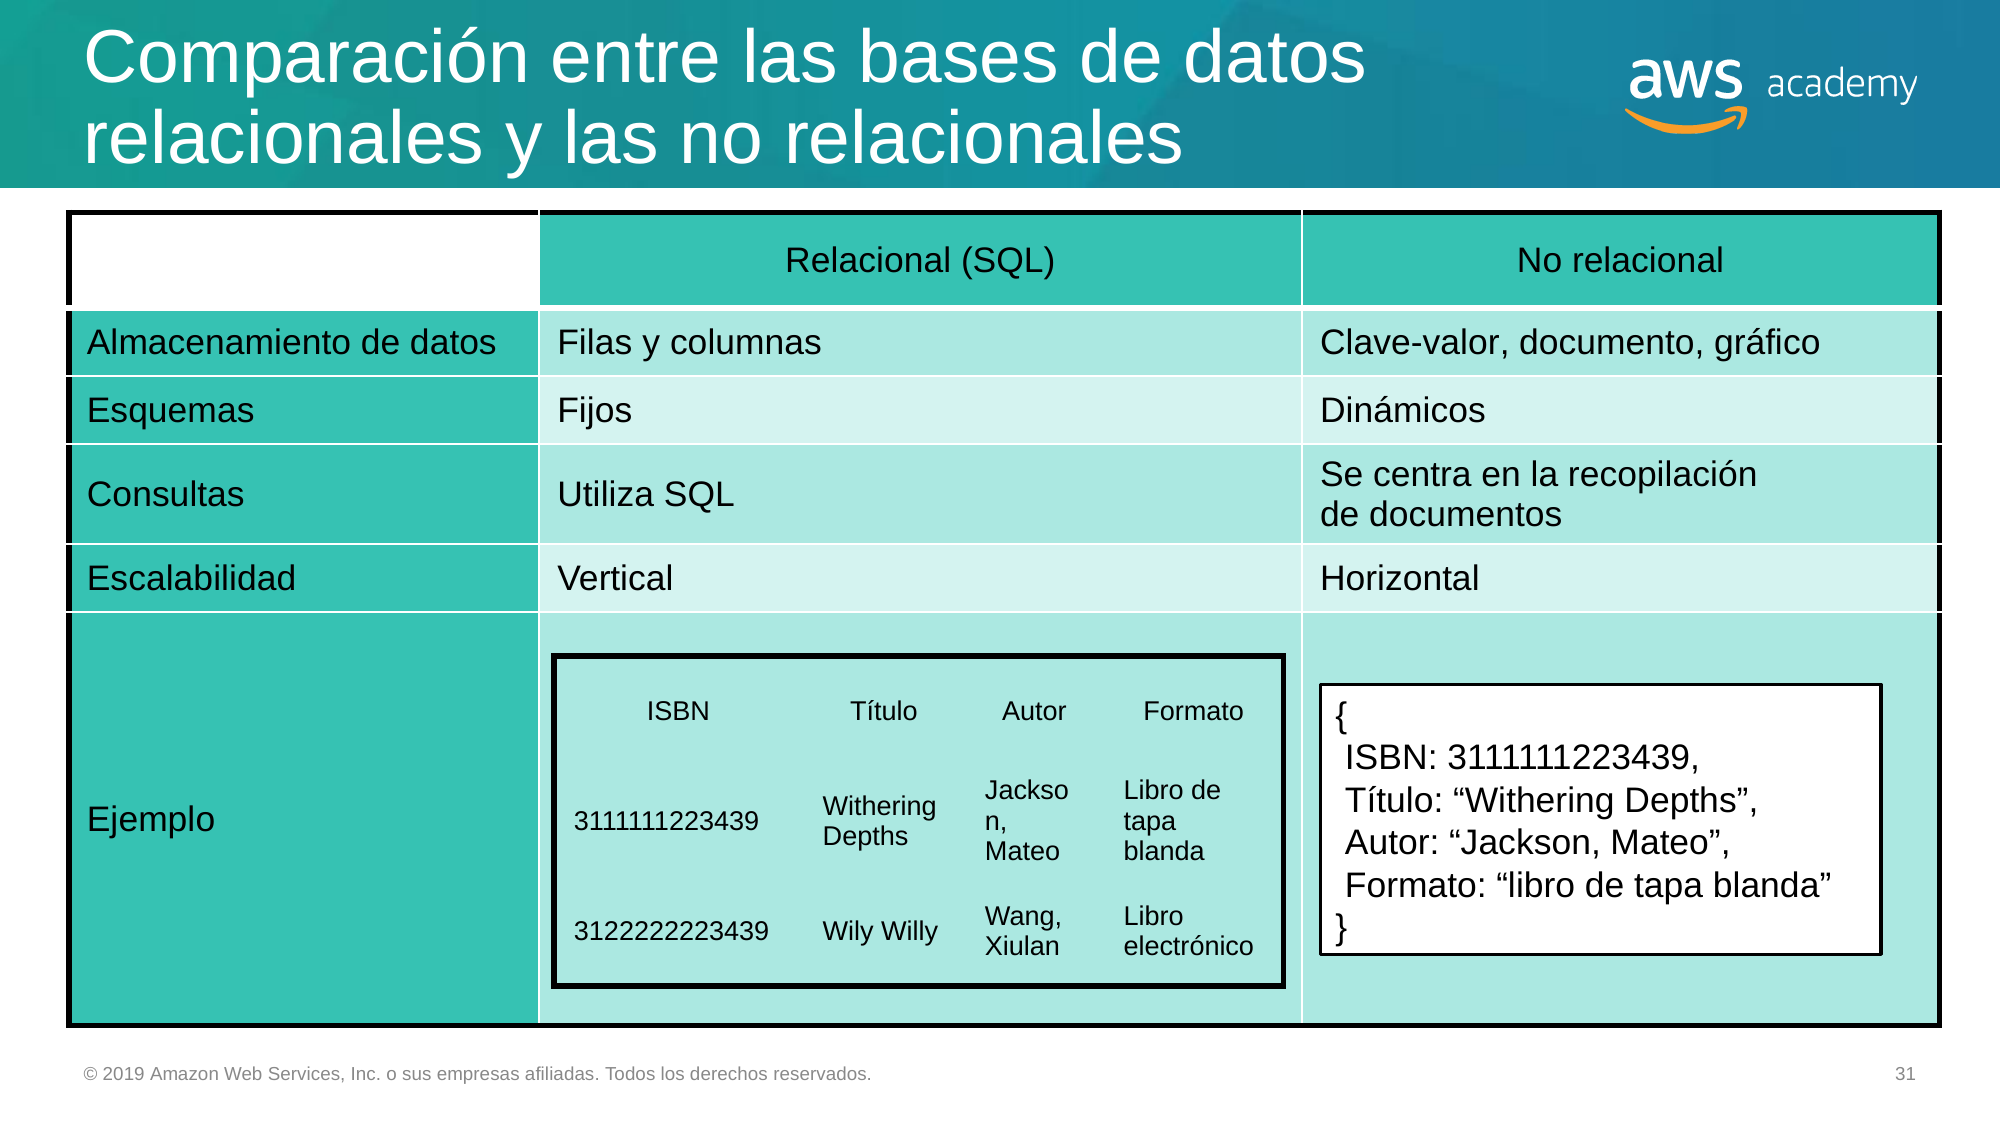

# Comparación entre las bases de datos relacionales y las no relacionales
|  | Relacional (SQL) | No relacional |
| --- | --- | --- |
| Almacenamiento de datos | Filas y columnas | Clave-valor, documento, gráfico |
| Esquemas | Fijos | Dinámicos |
| Consultas | Utiliza SQL | Se centra en la recopilación de documentos |
| Escalabilidad | Vertical | Horizontal |
| Ejemplo |  |  |
| ISBN | Título | Autor | Formato |
| --- | --- | --- | --- |
| 3111111223439 | Withering Depths | Jackson, Mateo | Libro de tapa blanda |
| 3122222223439 | Wily Willy | Wang, Xiulan | Libro electrónico |
{
 ISBN: 3111111223439,
 Título: “Withering Depths”,
 Autor: “Jackson, Mateo”,
 Formato: “libro de tapa blanda”
}
© 2019 Amazon Web Services, Inc. o sus empresas afiliadas. Todos los derechos reservados.
31